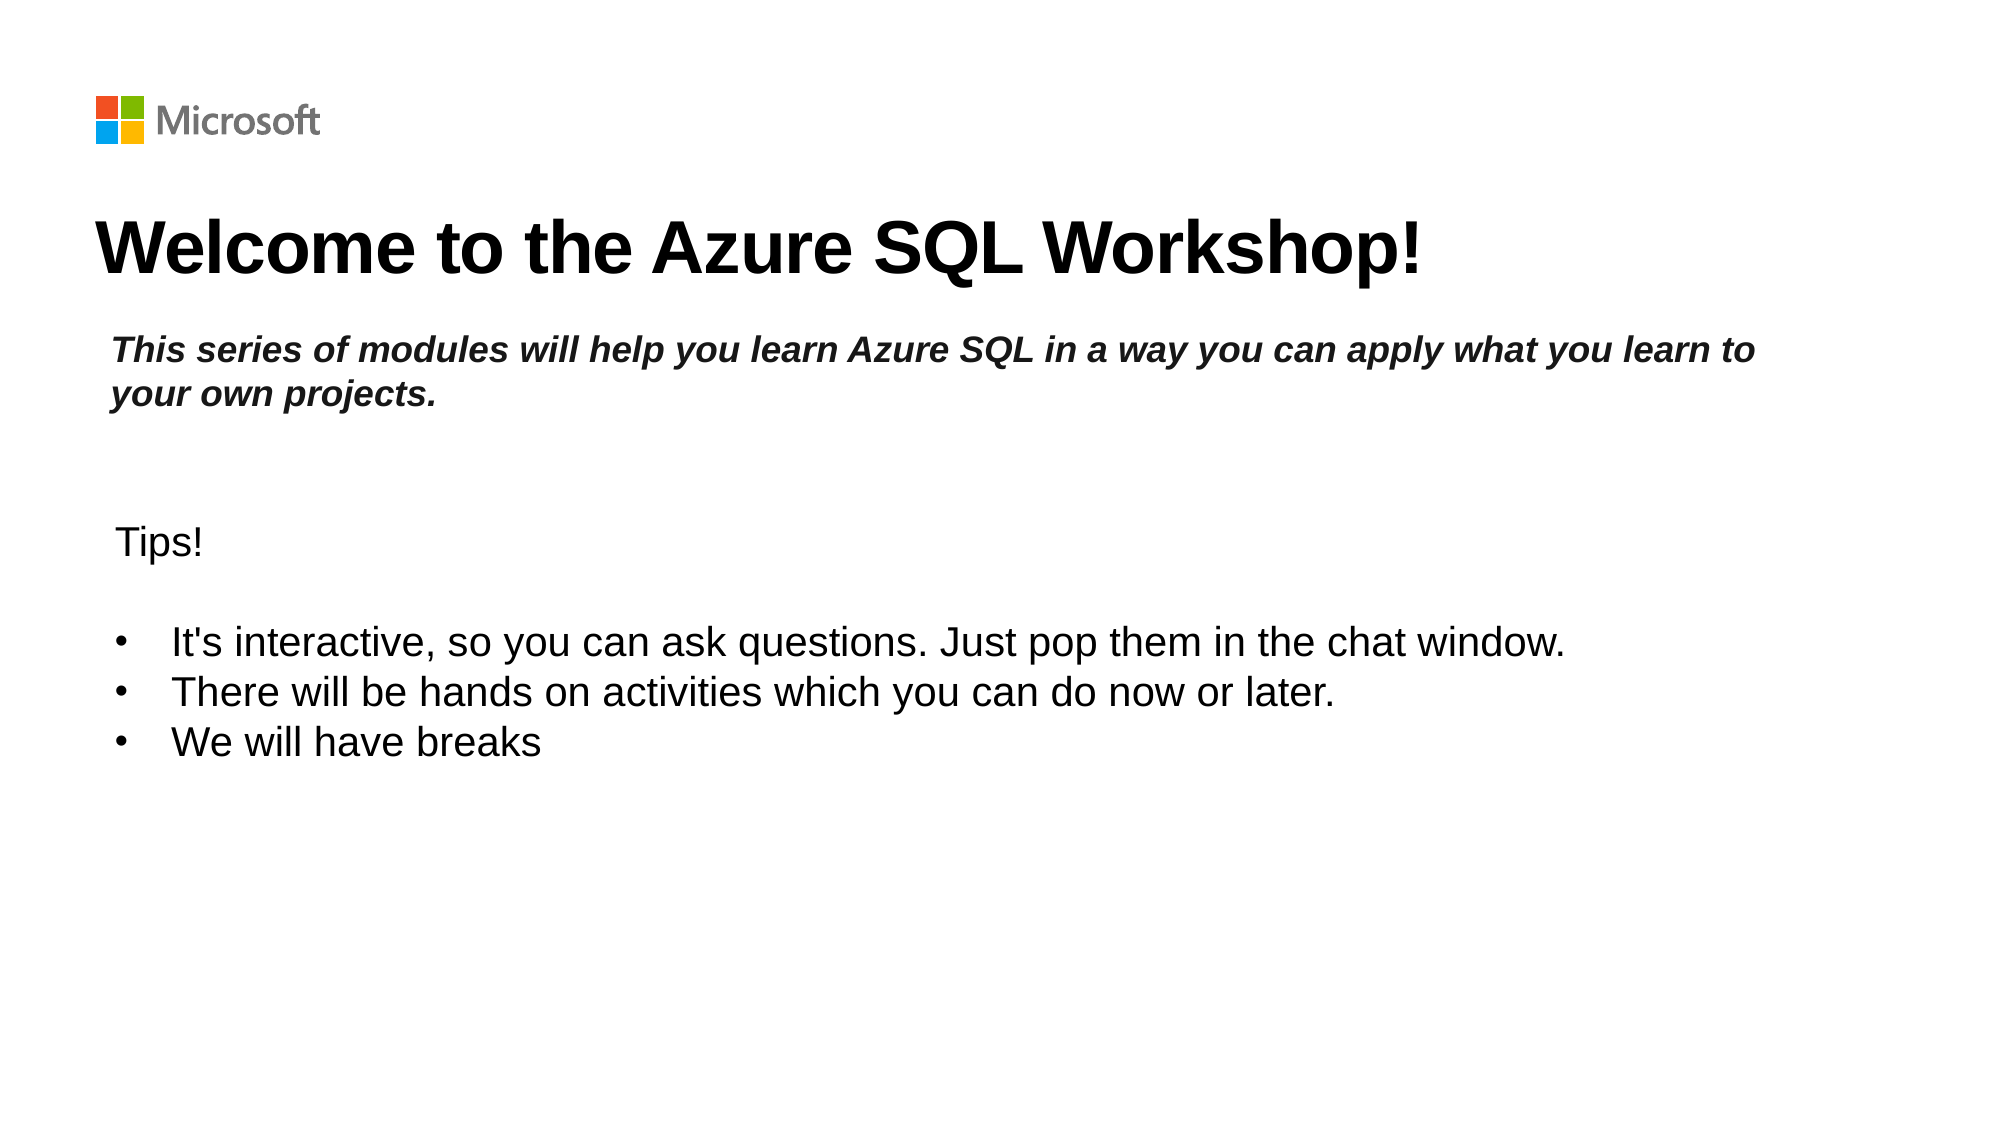

# Welcome to the Azure SQL Workshop!
This series of modules will help you learn Azure SQL in a way you can apply what you learn to your own projects.
Tips!

It's interactive, so you can ask questions. Just pop them in the chat window.
There will be hands on activities which you can do now or later.
We will have breaks